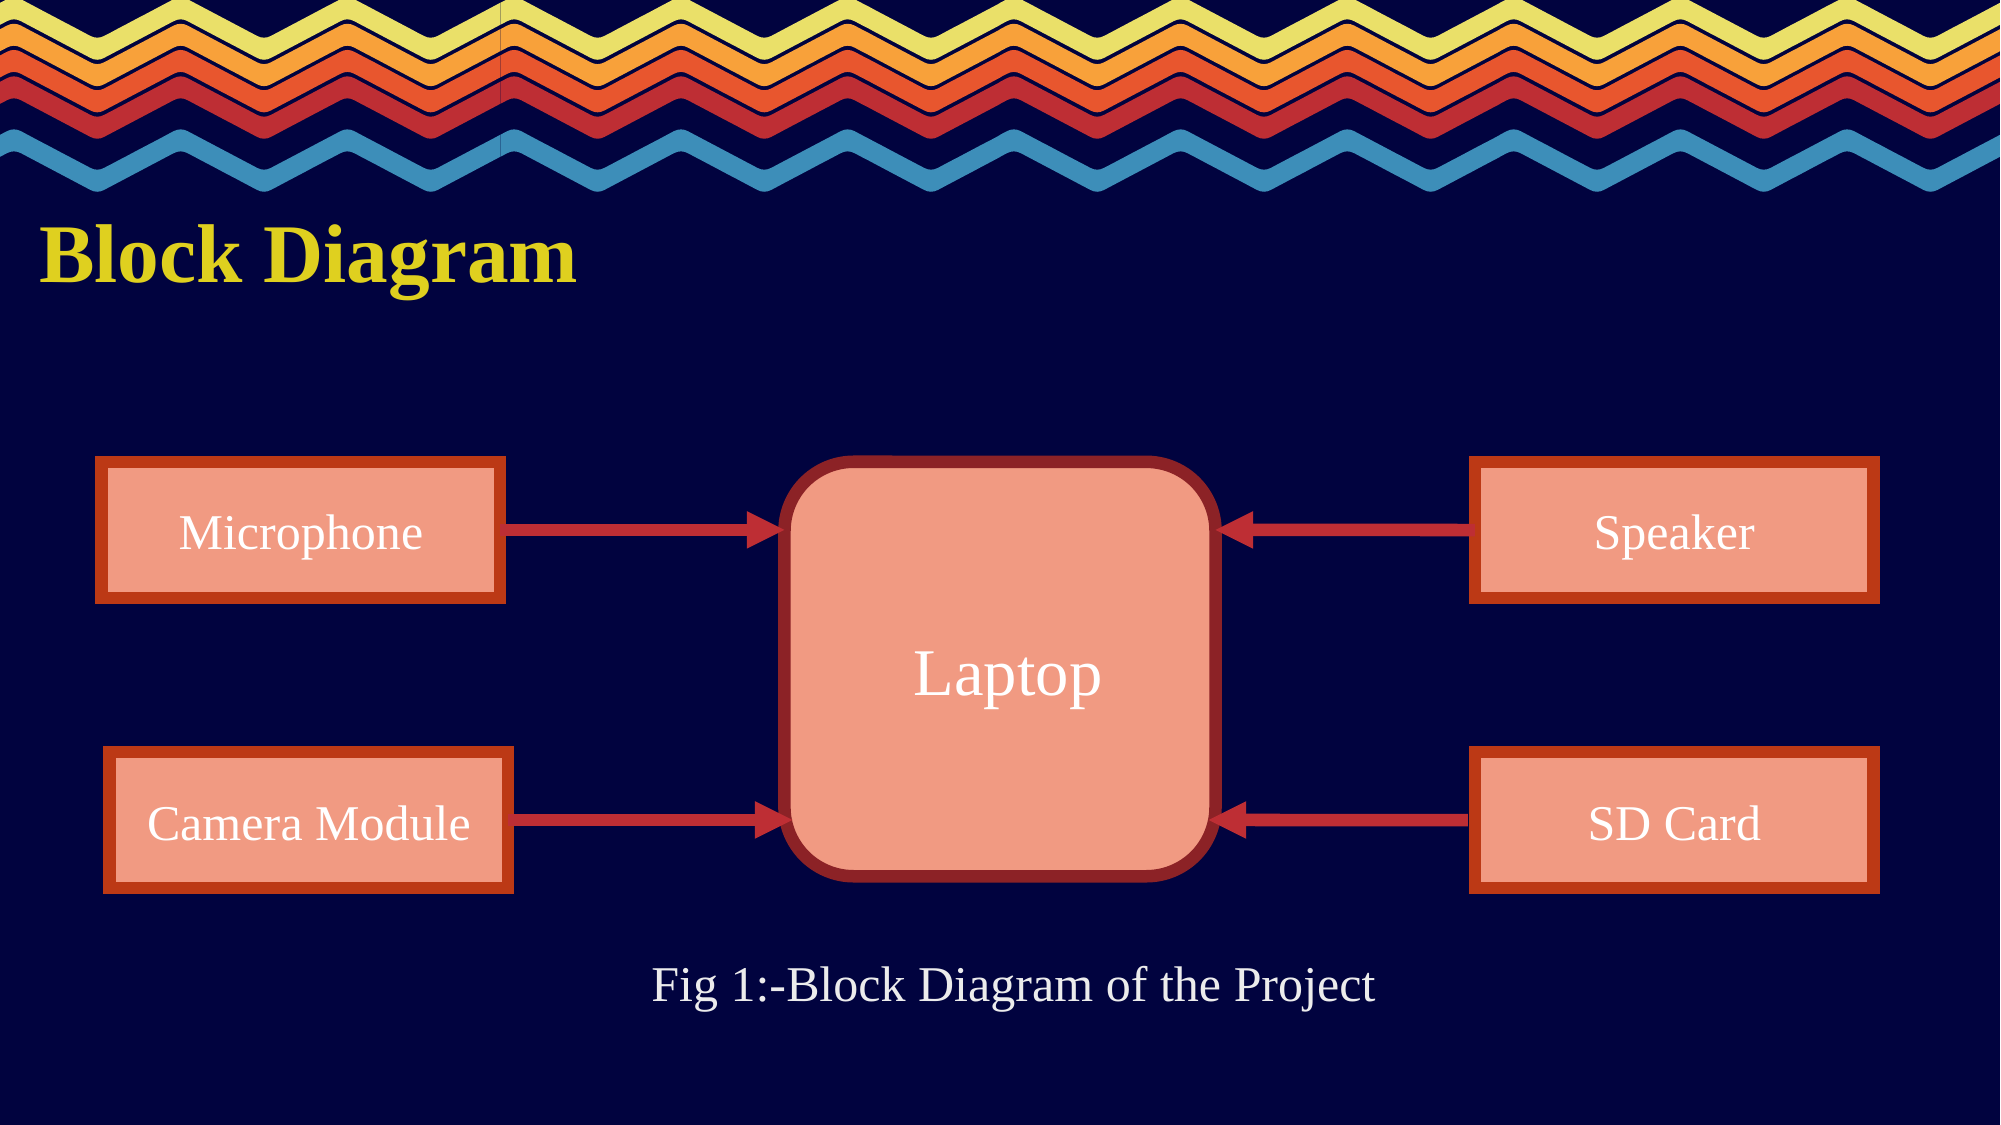

Block Diagram
Microphone
 Laptop
Speaker
SD Card
Camera Module
 Fig 1:-Block Diagram of the Project